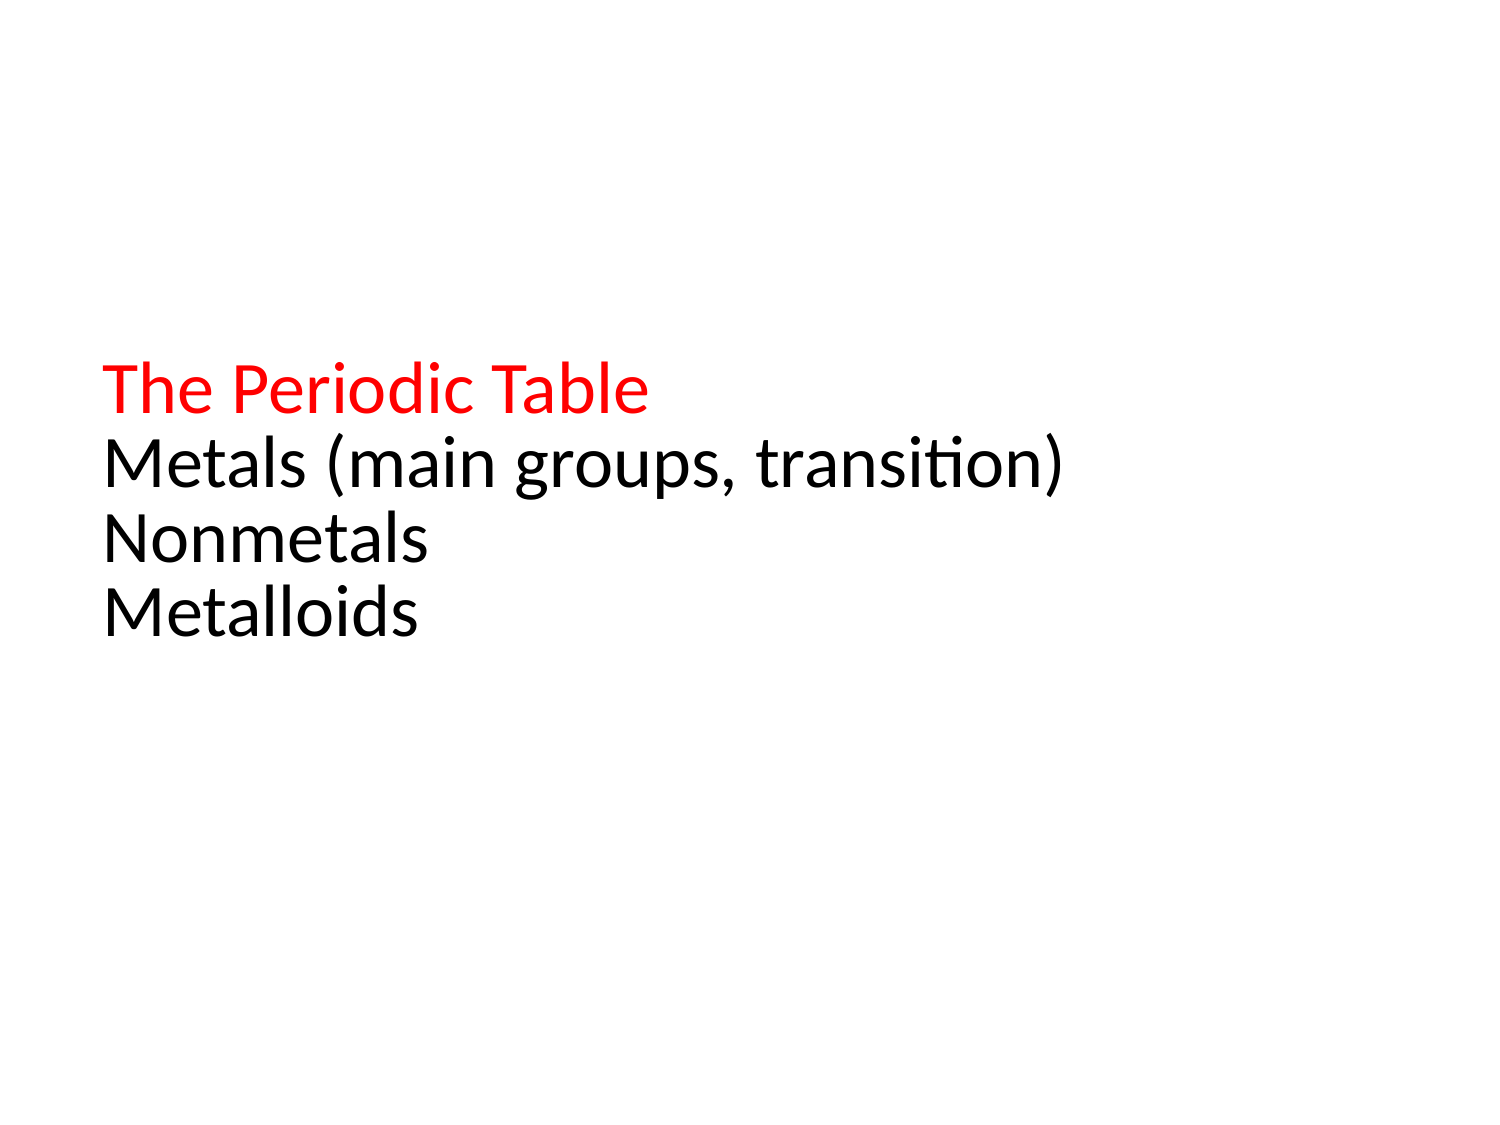

# The Periodic Table Metals (main groups, transition) Nonmetals Metalloids